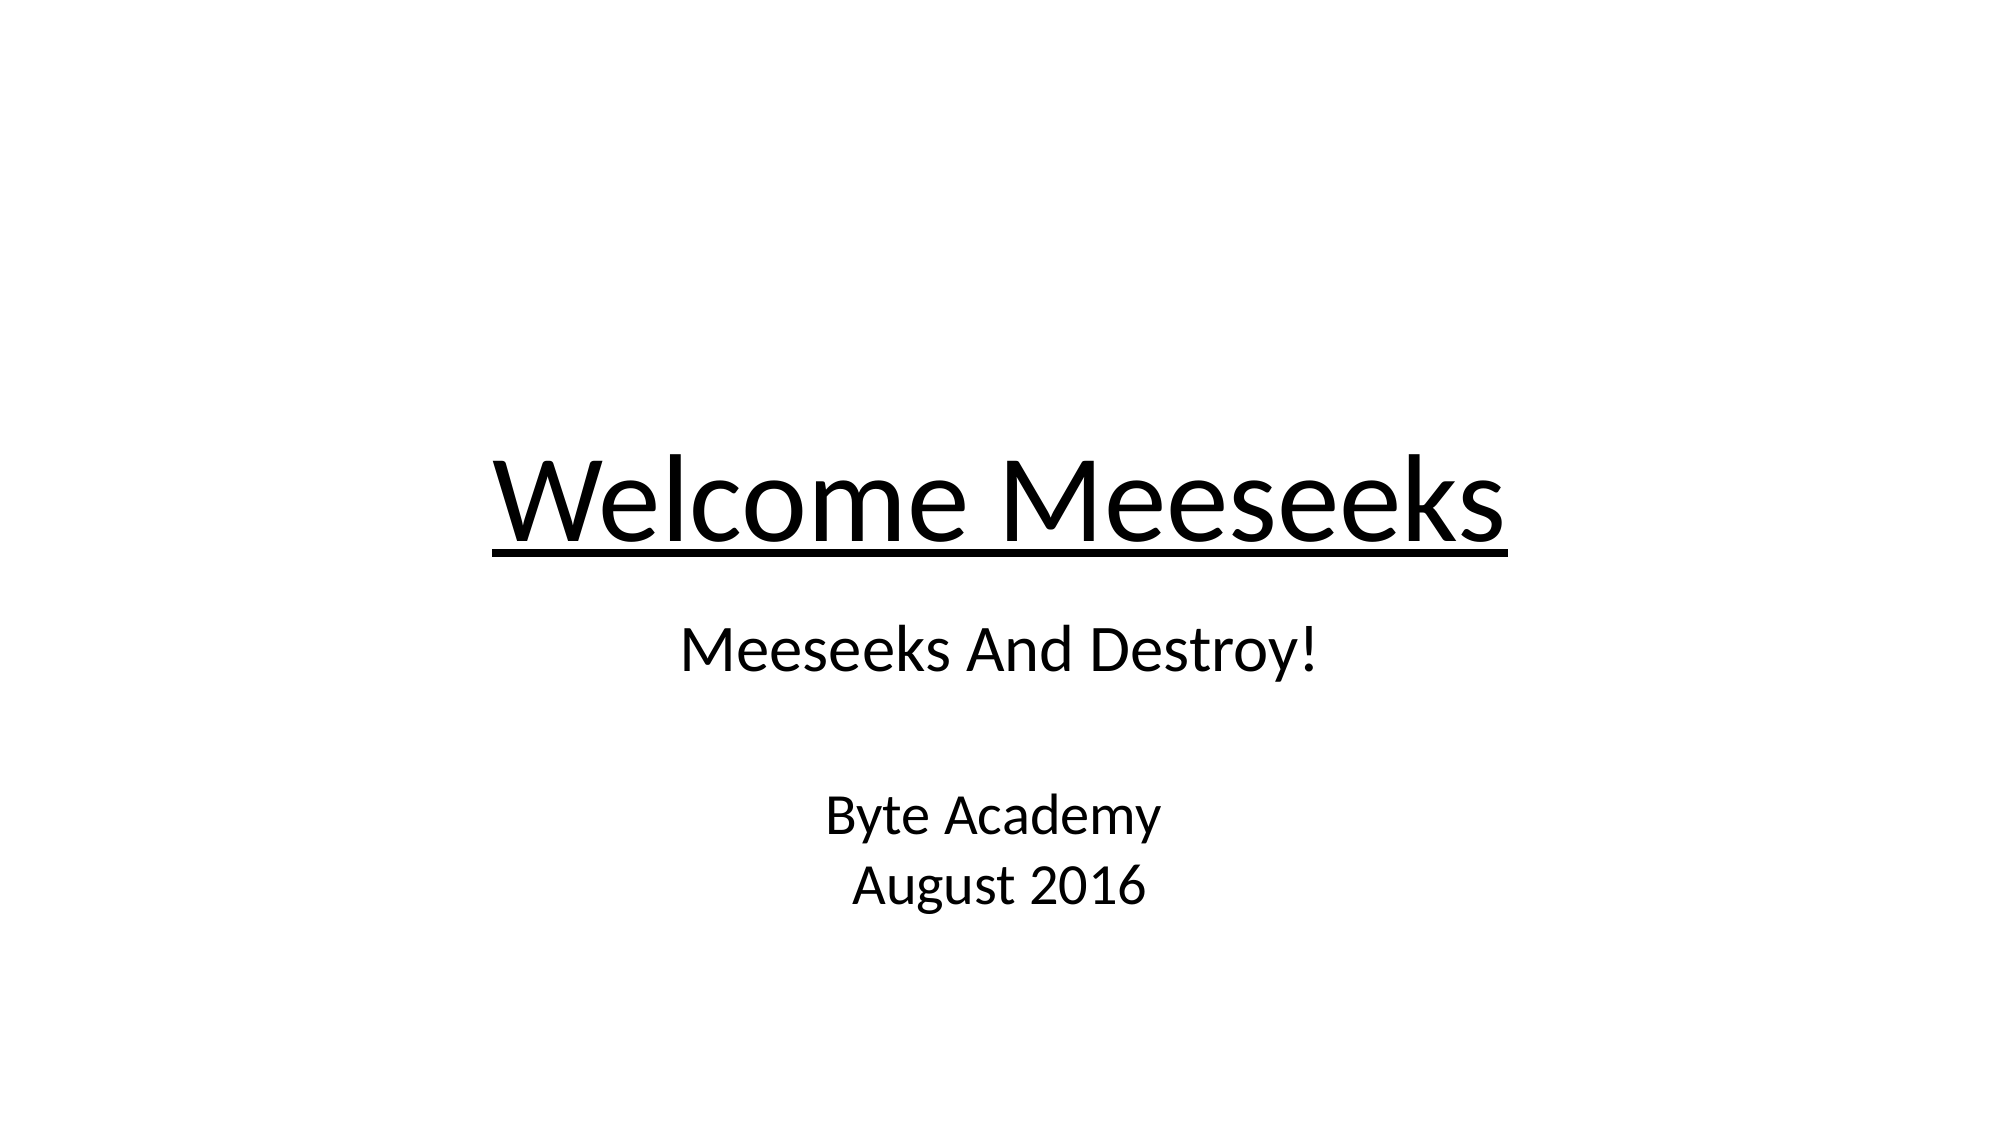

# Welcome Meeseeks
Meeseeks And Destroy!
Byte Academy
August 2016